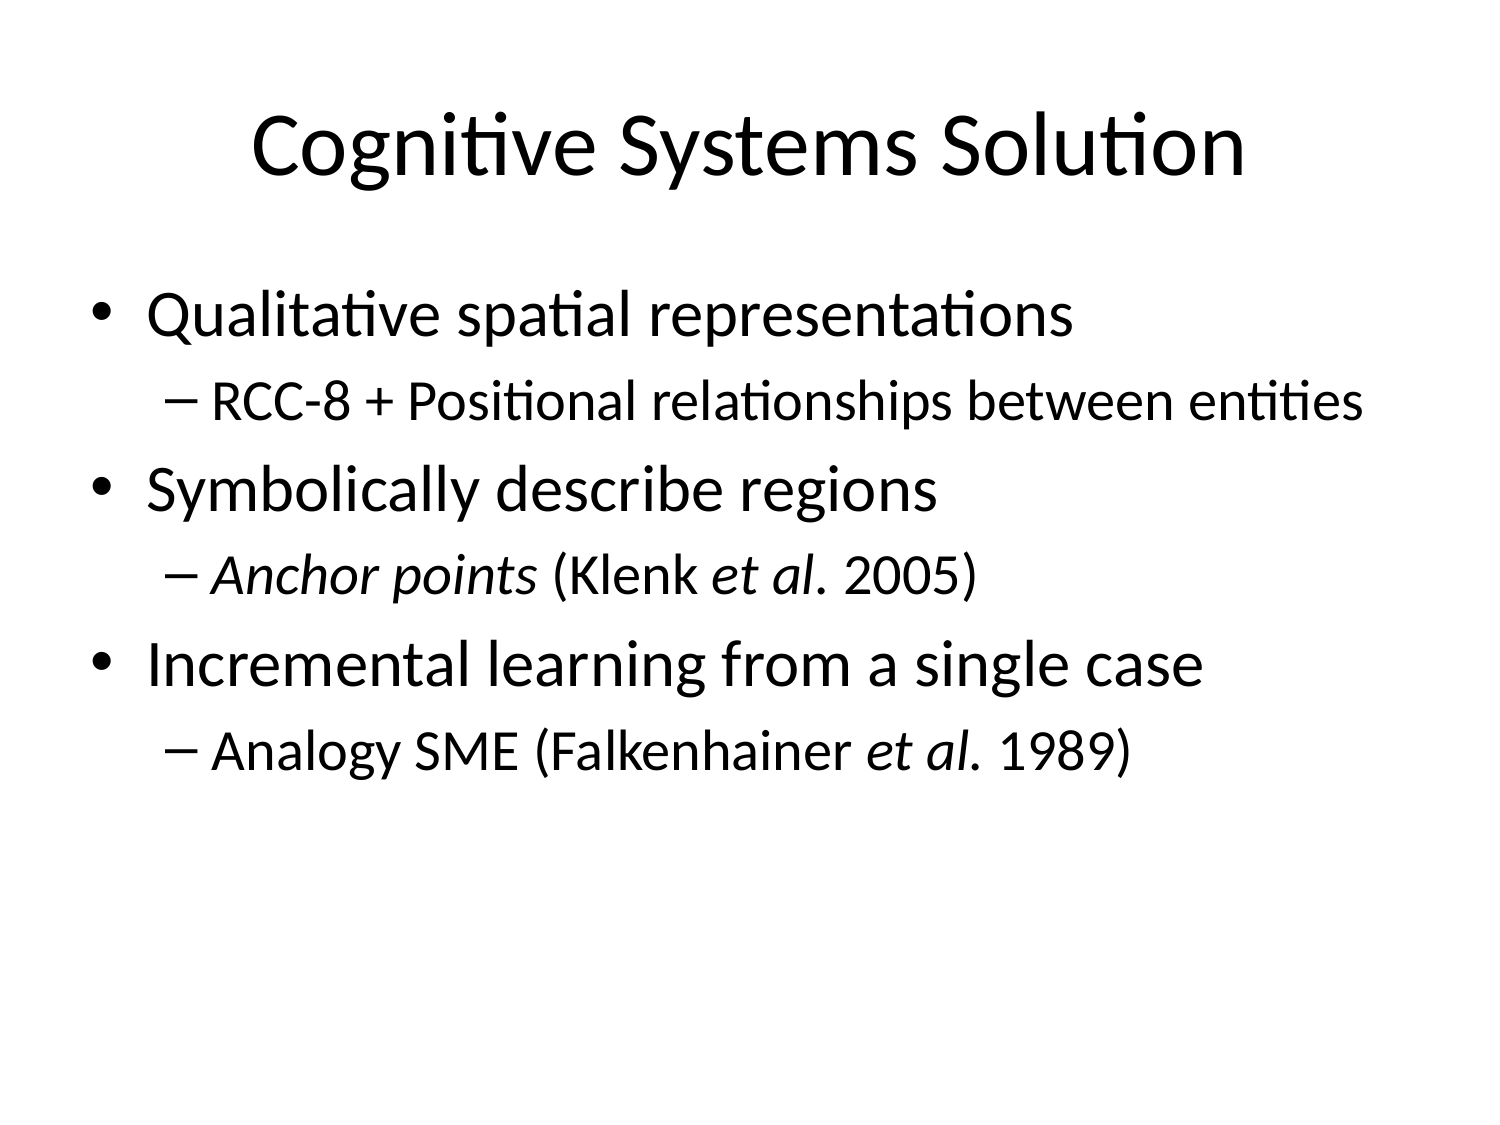

# Cognitive Systems Solution
Qualitative spatial representations
RCC-8 + Positional relationships between entities
Symbolically describe regions
Anchor points (Klenk et al. 2005)
Incremental learning from a single case
Analogy SME (Falkenhainer et al. 1989)